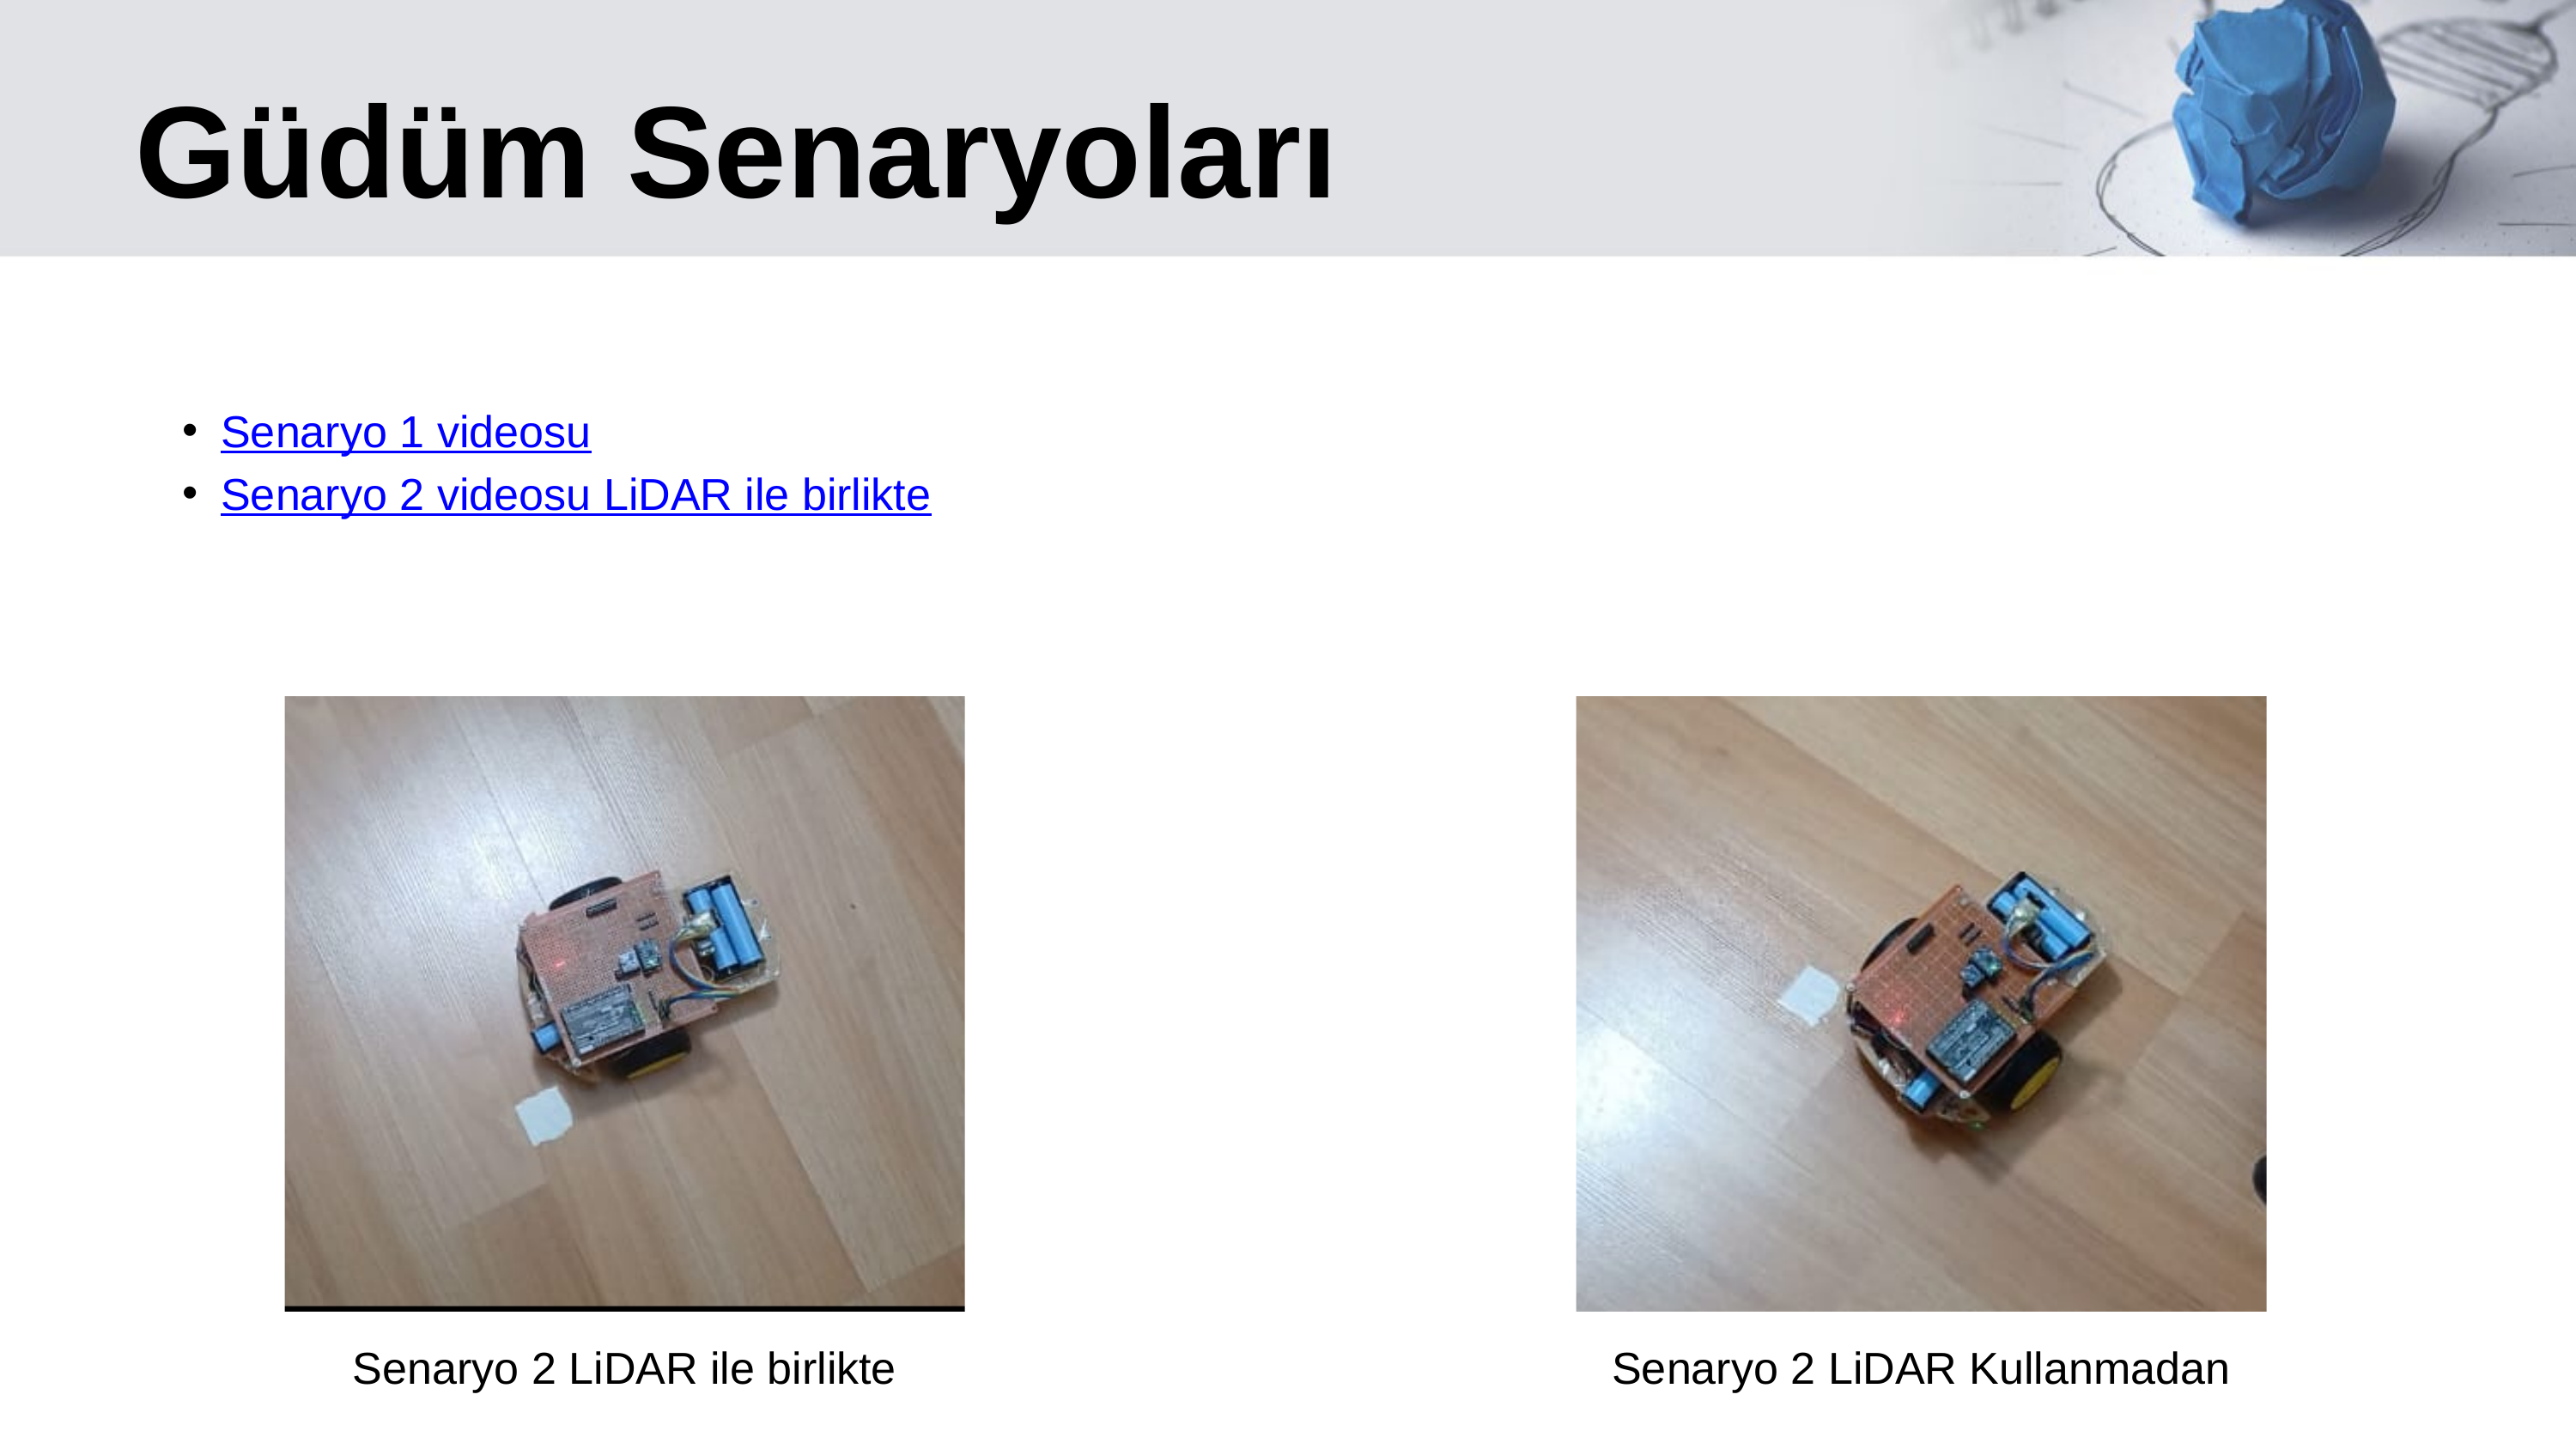

Güdüm Senaryoları
Senaryo 1 videosu
Senaryo 2 videosu LiDAR ile birlikte

Senaryo 2 LiDAR ile birlikte
Senaryo 2 LiDAR Kullanmadan